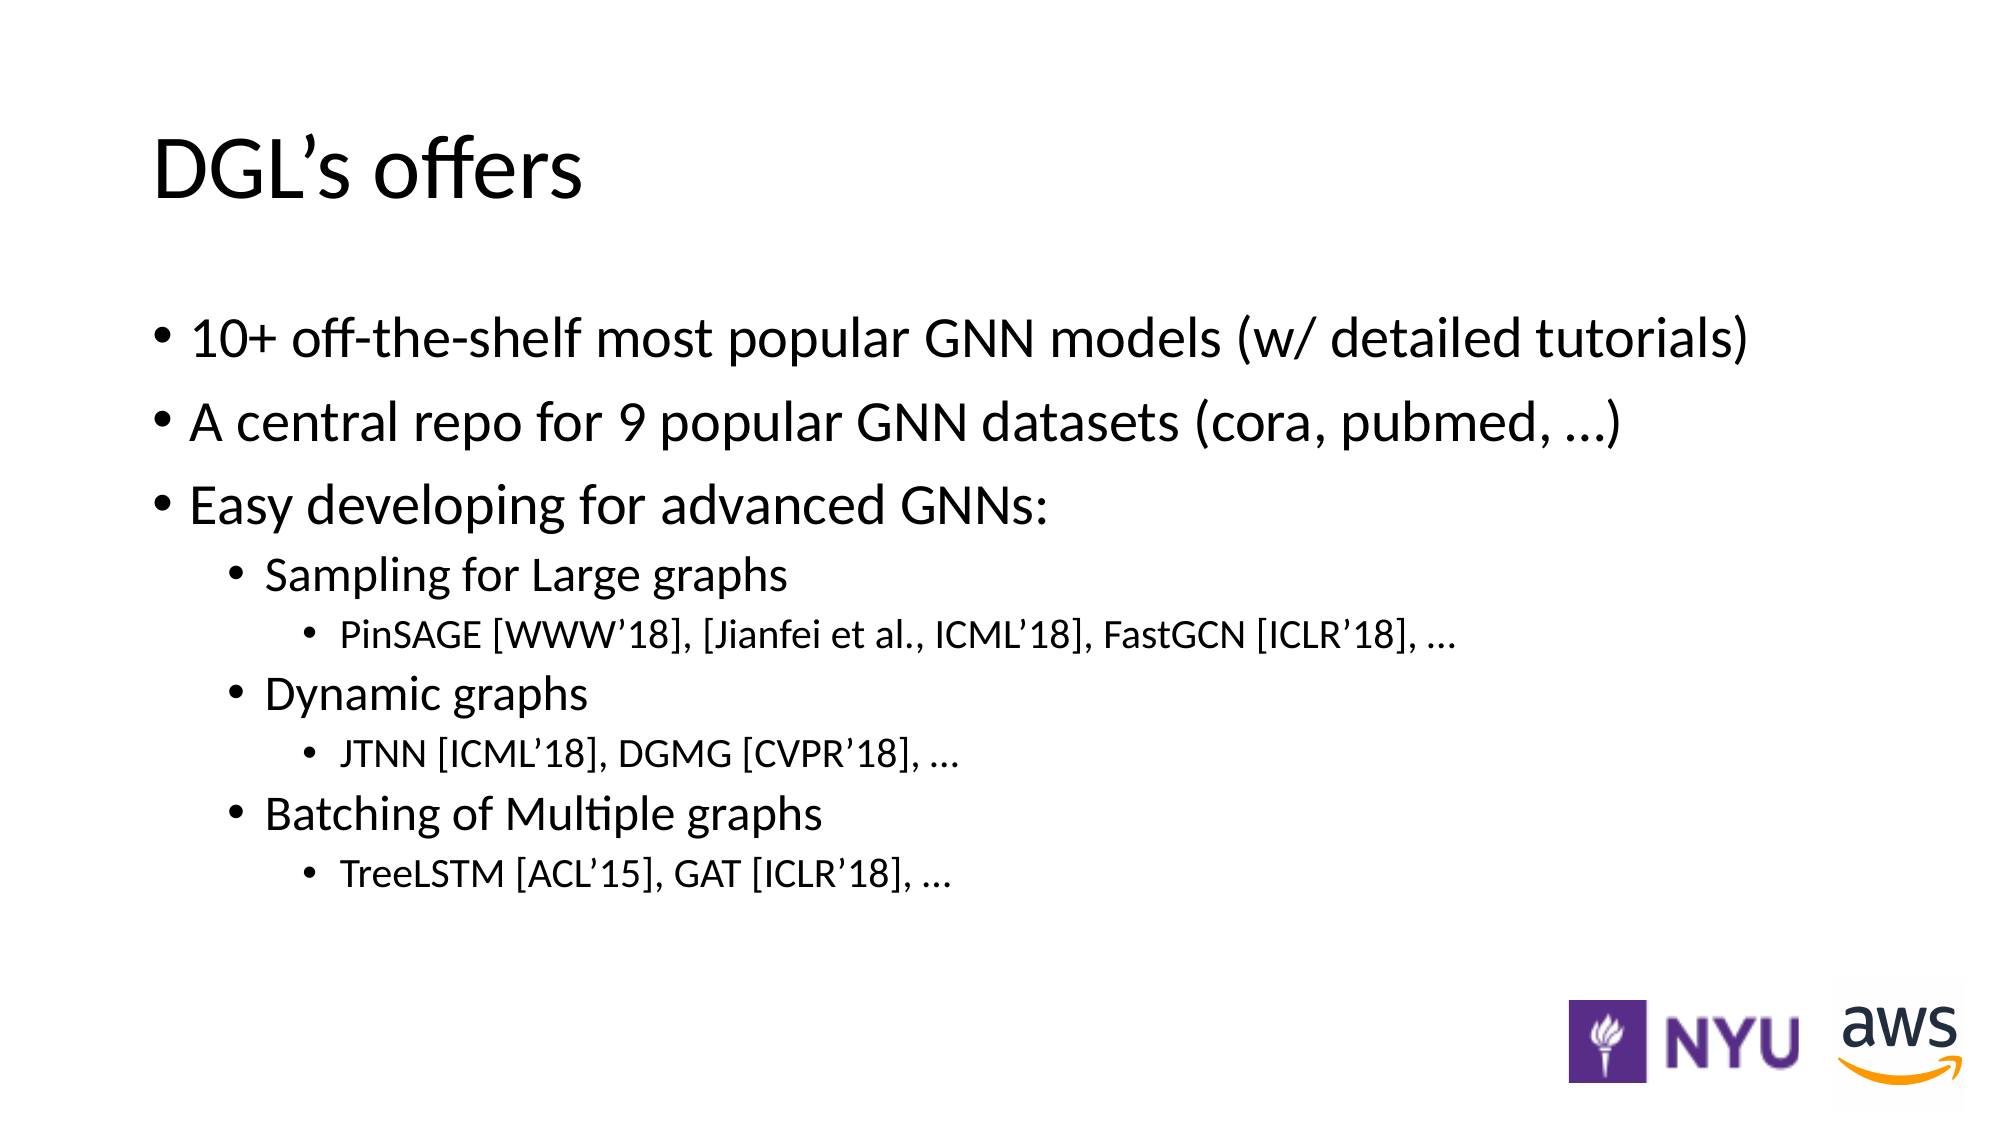

# DGL’s offers
10+ off-the-shelf most popular GNN models (w/ detailed tutorials)
A central repo for 9 popular GNN datasets (cora, pubmed, …)
Easy developing for advanced GNNs:
Sampling for Large graphs
PinSAGE [WWW’18], [Jianfei et al., ICML’18], FastGCN [ICLR’18], …
Dynamic graphs
JTNN [ICML’18], DGMG [CVPR’18], …
Batching of Multiple graphs
TreeLSTM [ACL’15], GAT [ICLR’18], …